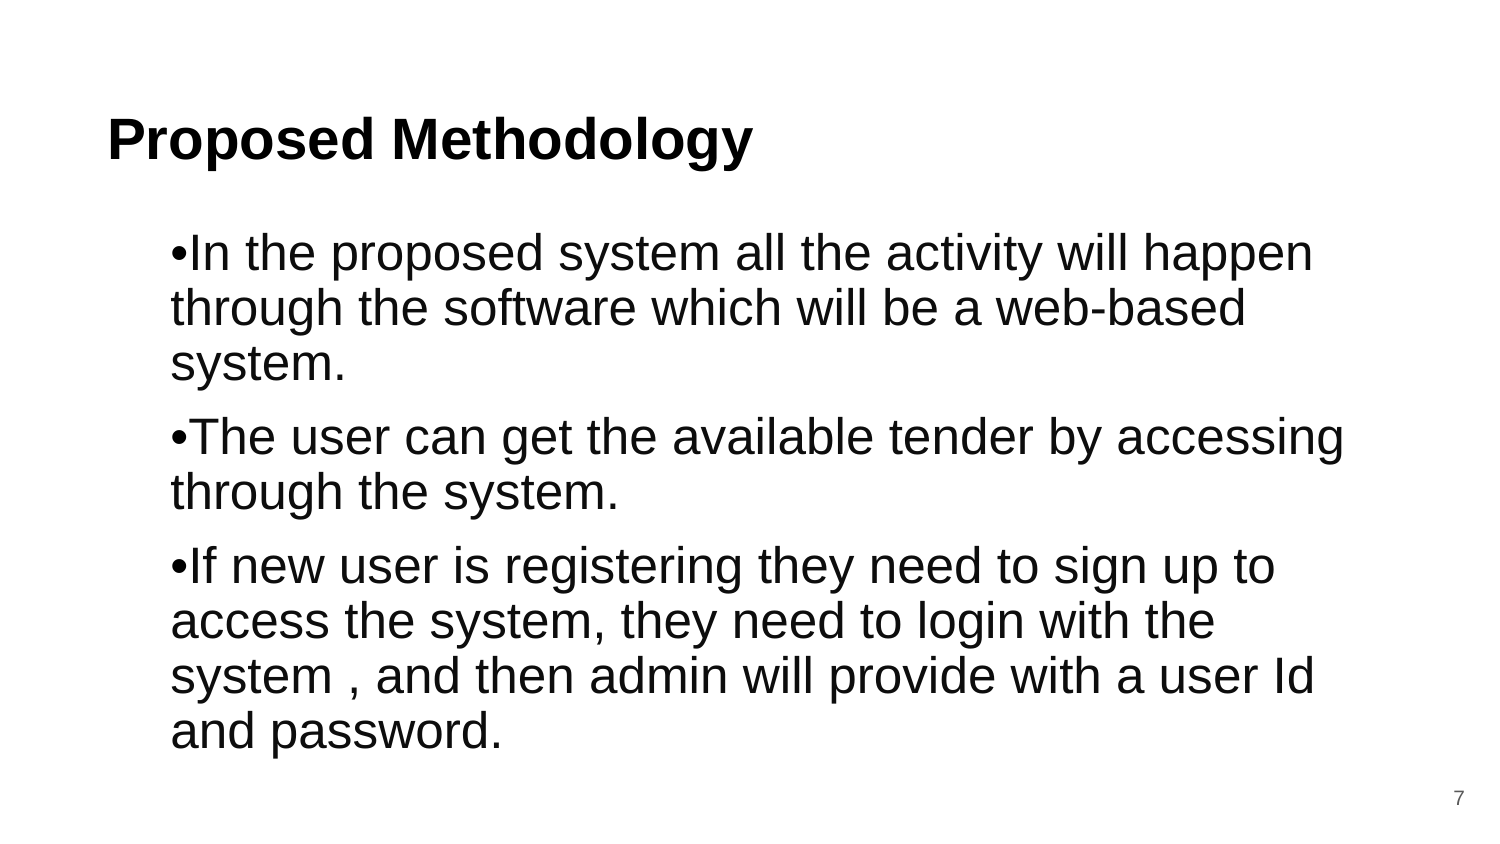

# Proposed Methodology
•In the proposed system all the activity will happen through the software which will be a web-based system.
•The user can get the available tender by accessing through the system.
•If new user is registering they need to sign up to access the system, they need to login with the system , and then admin will provide with a user Id and password.

7